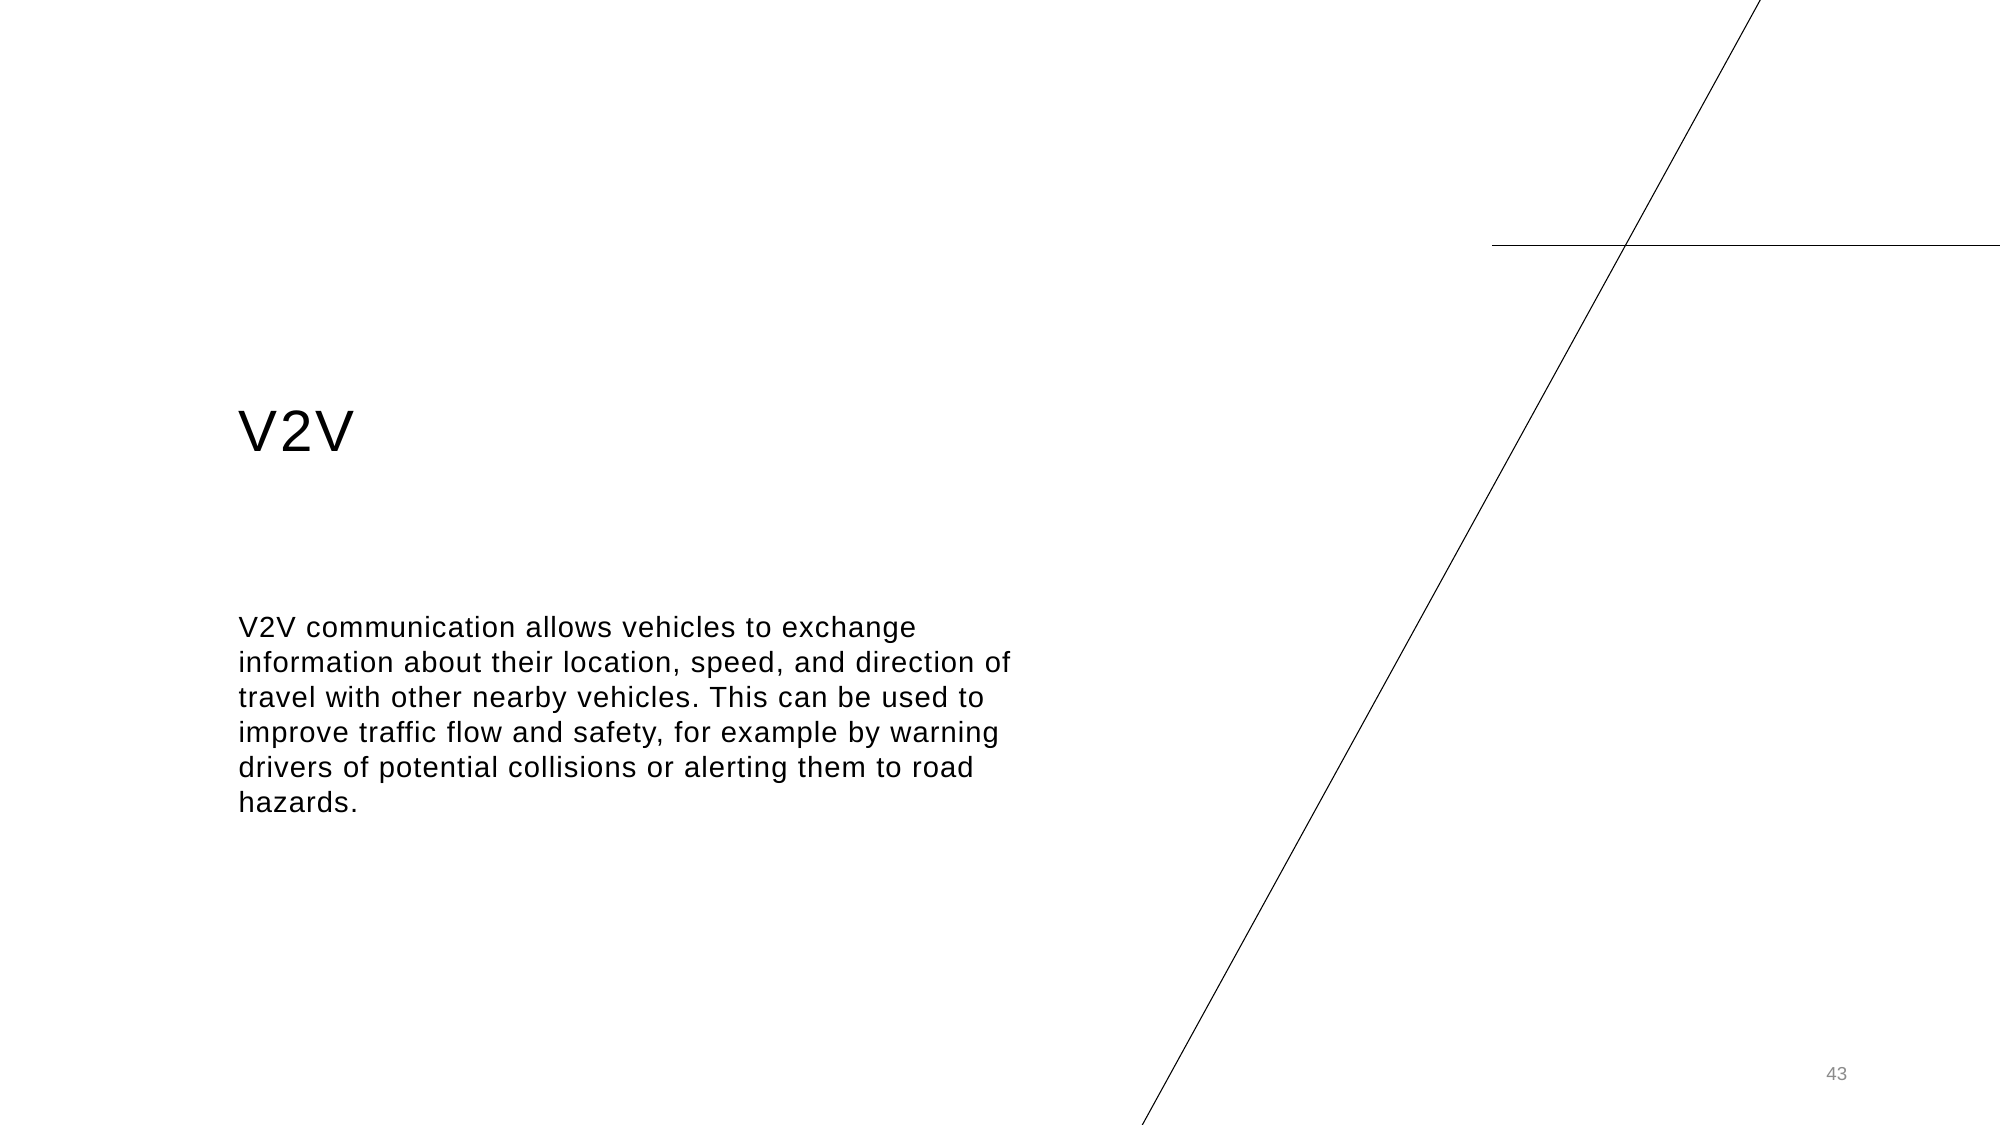

# V2V
V2V communication allows vehicles to exchange information about their location, speed, and direction of travel with other nearby vehicles. This can be used to improve traffic flow and safety, for example by warning drivers of potential collisions or alerting them to road hazards.
43